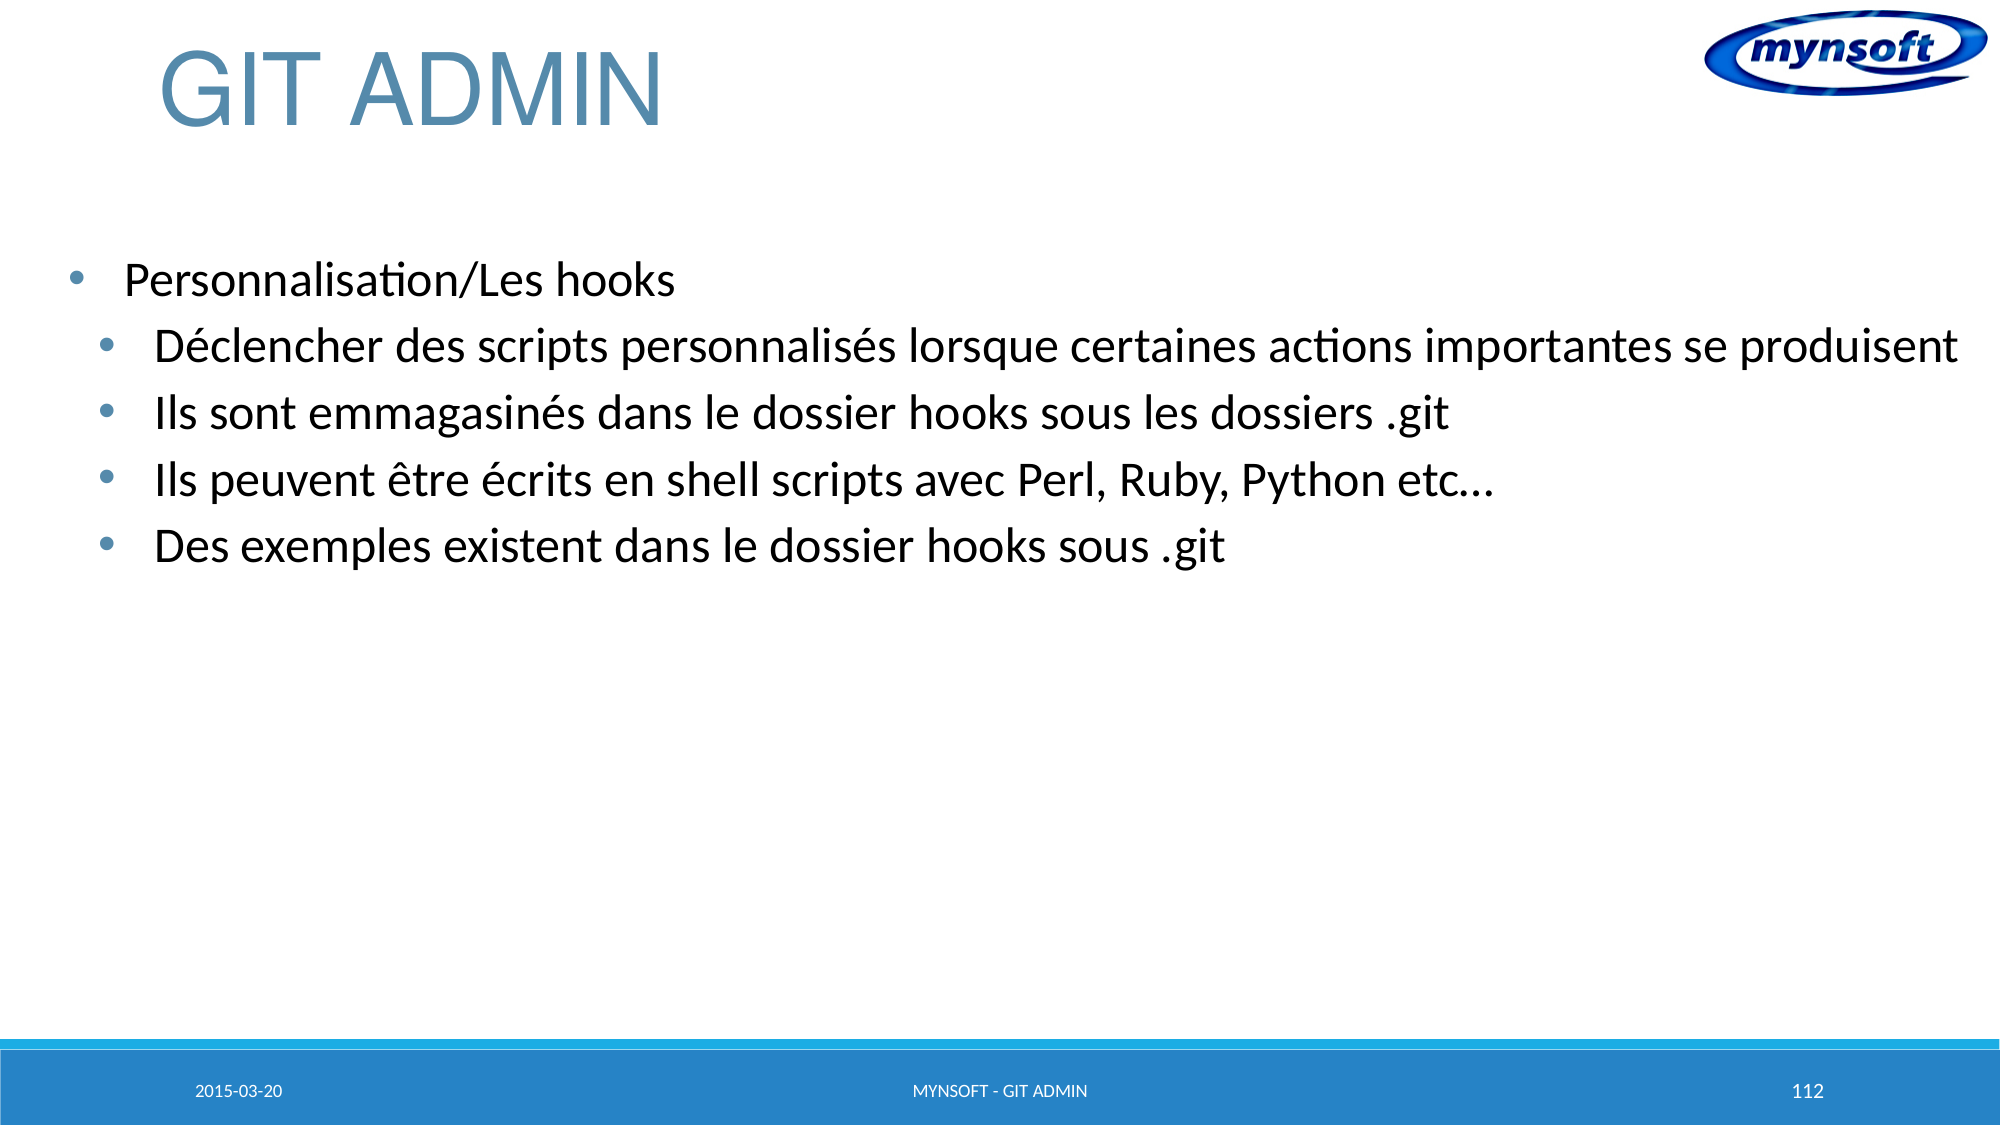

# GIT ADMIN
Personnalisation/Les hooks
Déclencher des scripts personnalisés lorsque certaines actions importantes se produisent
Ils sont emmagasinés dans le dossier hooks sous les dossiers .git
Ils peuvent être écrits en shell scripts avec Perl, Ruby, Python etc…
Des exemples existent dans le dossier hooks sous .git

2015-03-20
MYNSOFT - GIT ADMIN
112